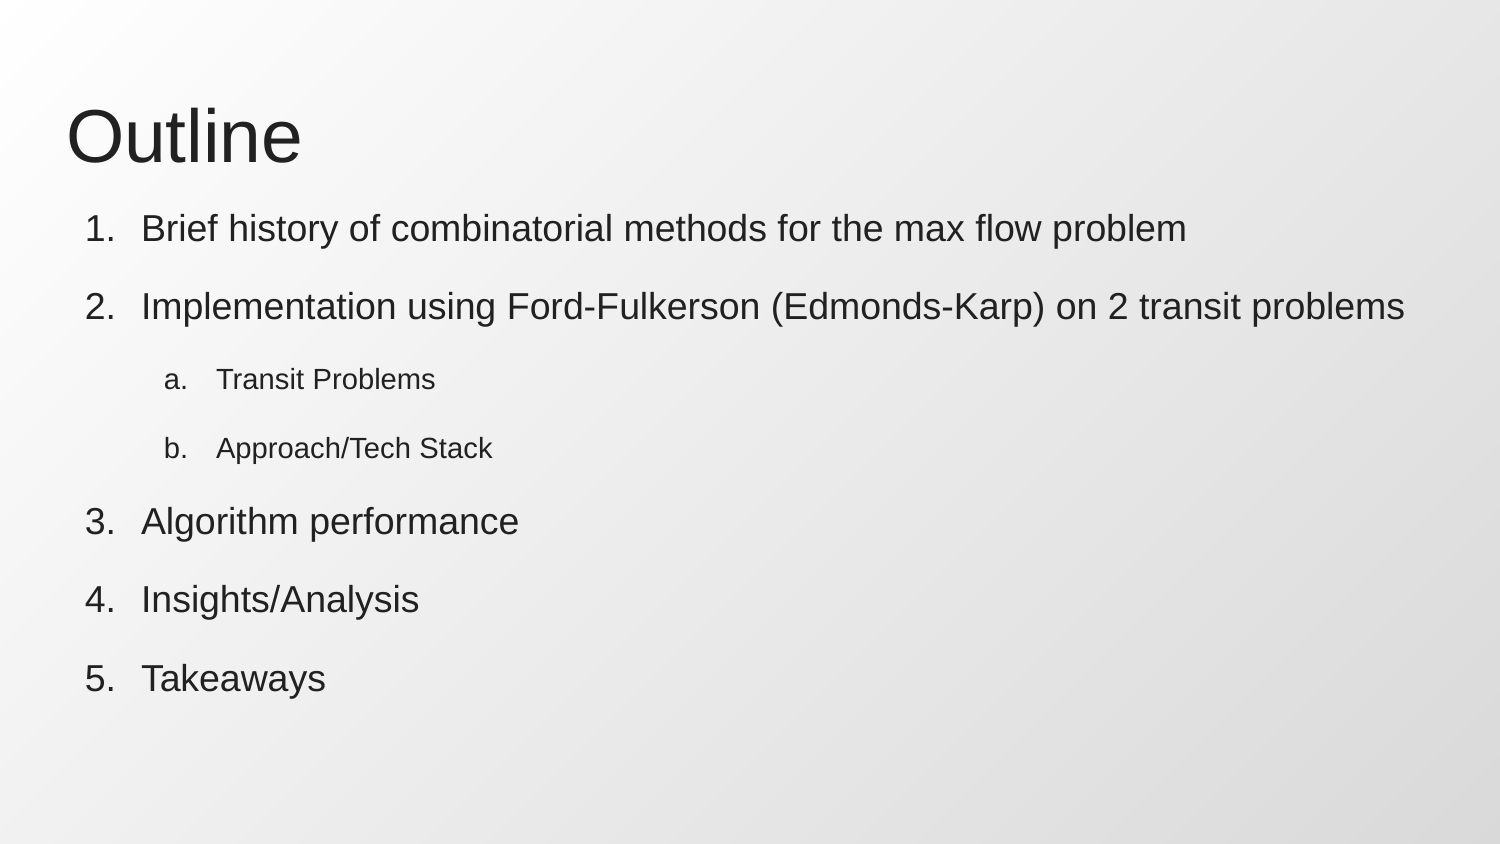

# Outline
Brief history of combinatorial methods for the max flow problem
Implementation using Ford-Fulkerson (Edmonds-Karp) on 2 transit problems
Transit Problems
Approach/Tech Stack
Algorithm performance
Insights/Analysis
Takeaways